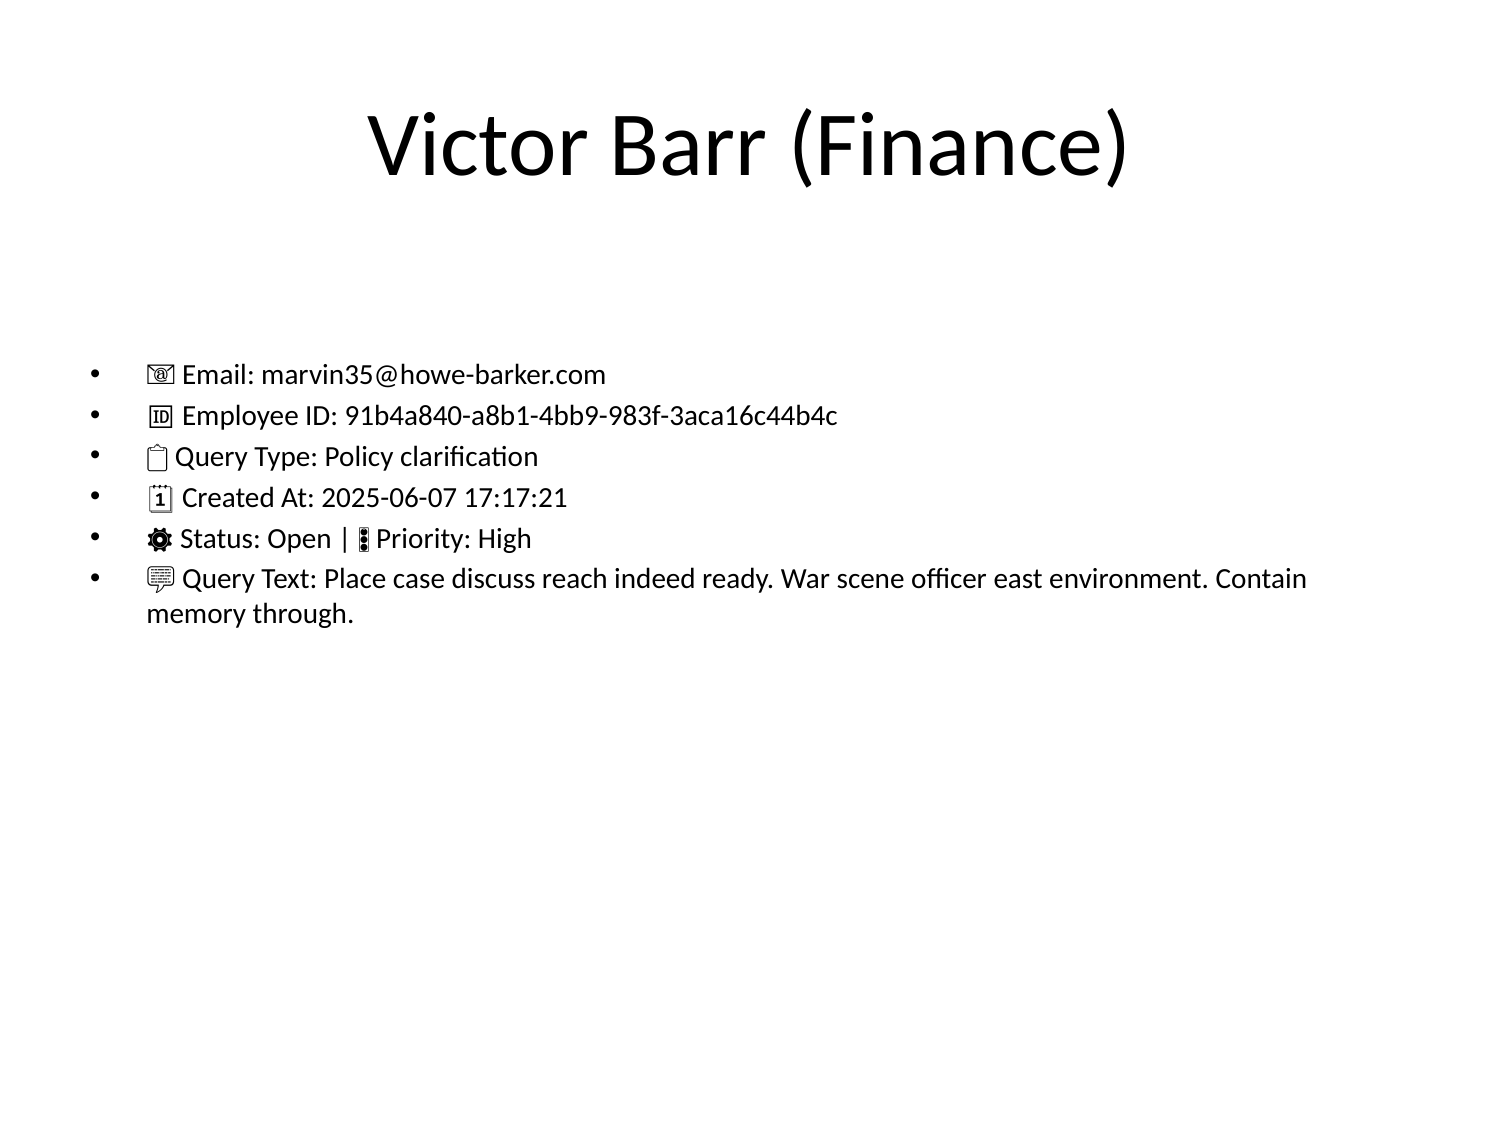

# Victor Barr (Finance)

📧 Email: marvin35@howe-barker.com
🆔 Employee ID: 91b4a840-a8b1-4bb9-983f-3aca16c44b4c
📋 Query Type: Policy clarification
🗓 Created At: 2025-06-07 17:17:21
⚙ Status: Open | 🚦 Priority: High
💬 Query Text: Place case discuss reach indeed ready. War scene officer east environment. Contain memory through.